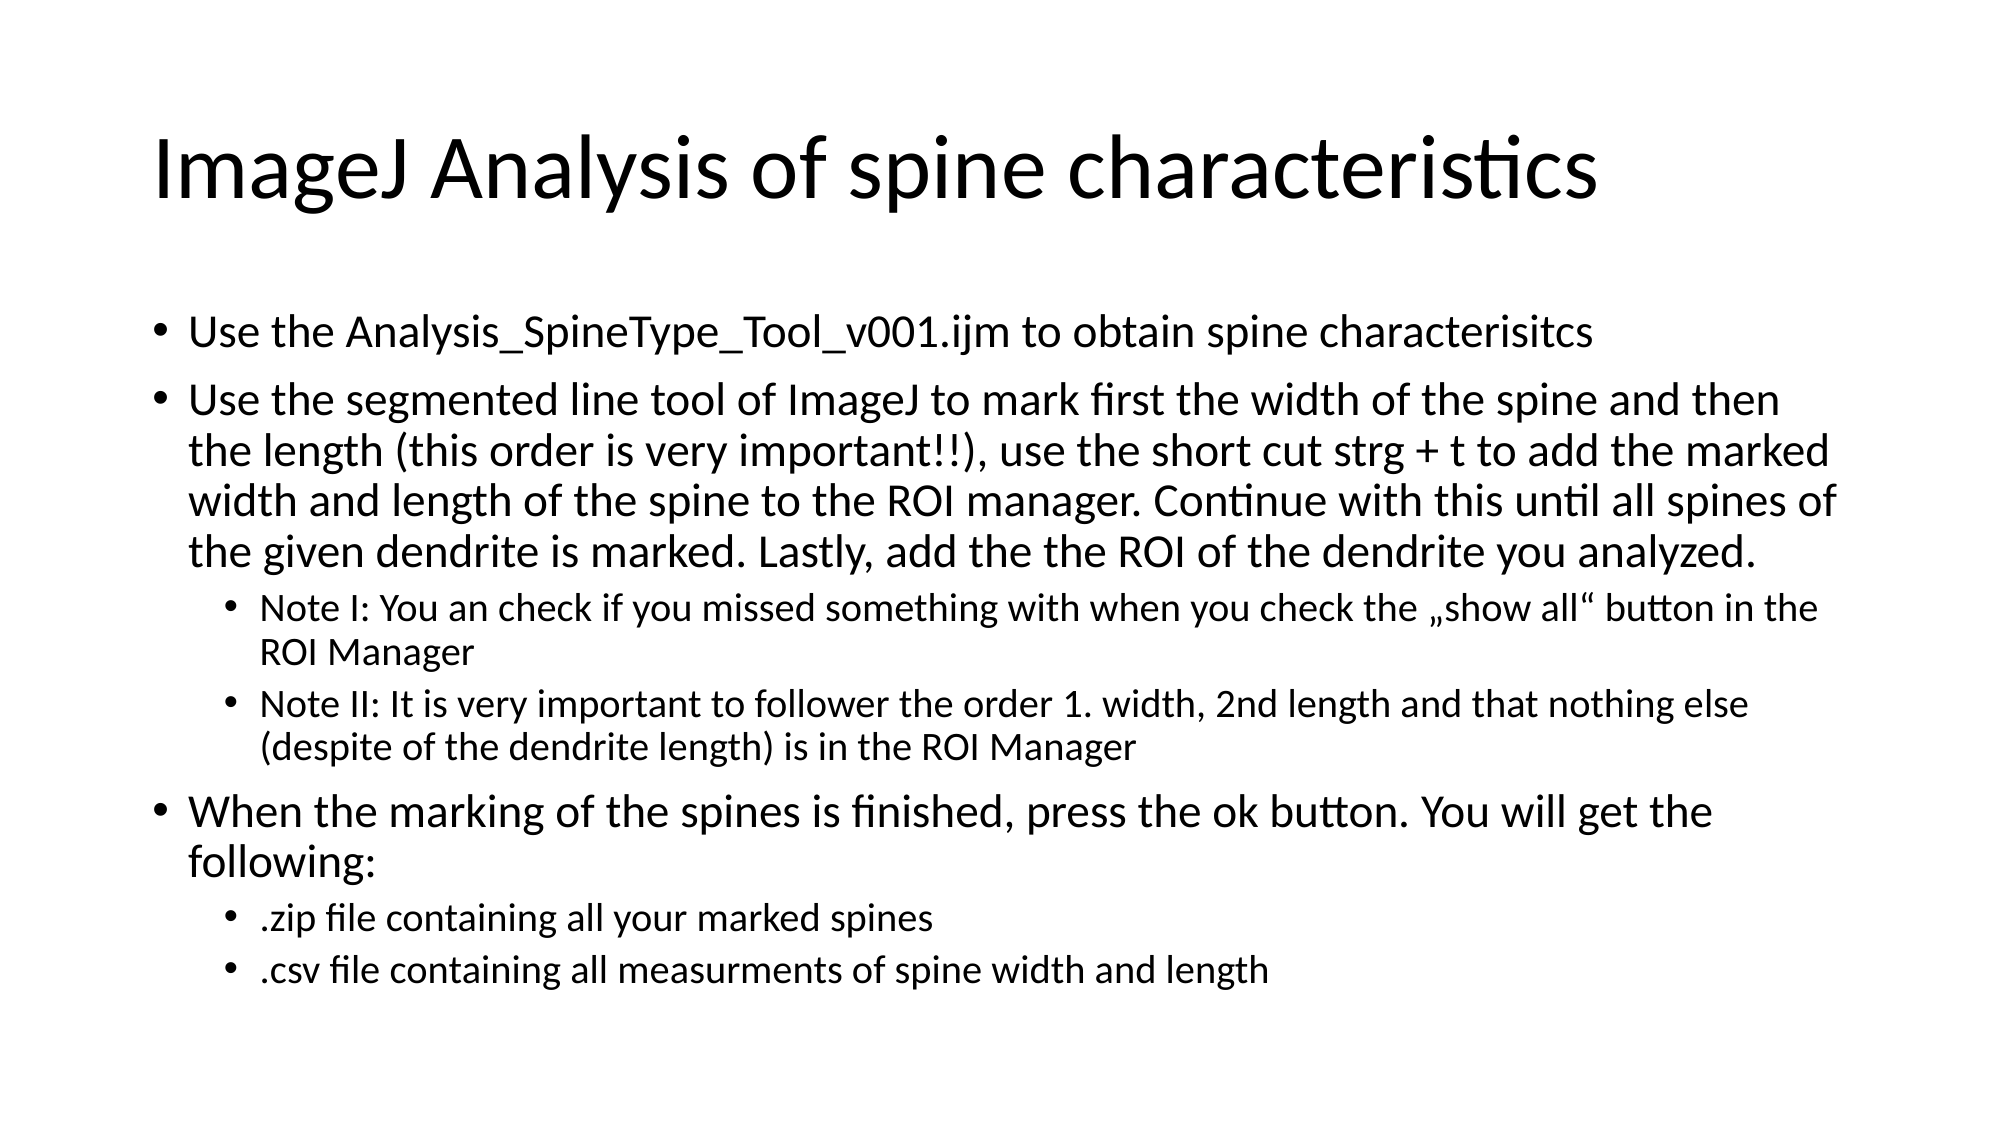

# ImageJ Analysis of spine characteristics
Use the Analysis_SpineType_Tool_v001.ijm to obtain spine characterisitcs
Use the segmented line tool of ImageJ to mark first the width of the spine and then the length (this order is very important!!), use the short cut strg + t to add the marked width and length of the spine to the ROI manager. Continue with this until all spines of the given dendrite is marked. Lastly, add the the ROI of the dendrite you analyzed.
Note I: You an check if you missed something with when you check the „show all“ button in the ROI Manager
Note II: It is very important to follower the order 1. width, 2nd length and that nothing else (despite of the dendrite length) is in the ROI Manager
When the marking of the spines is finished, press the ok button. You will get the following:
.zip file containing all your marked spines
.csv file containing all measurments of spine width and length